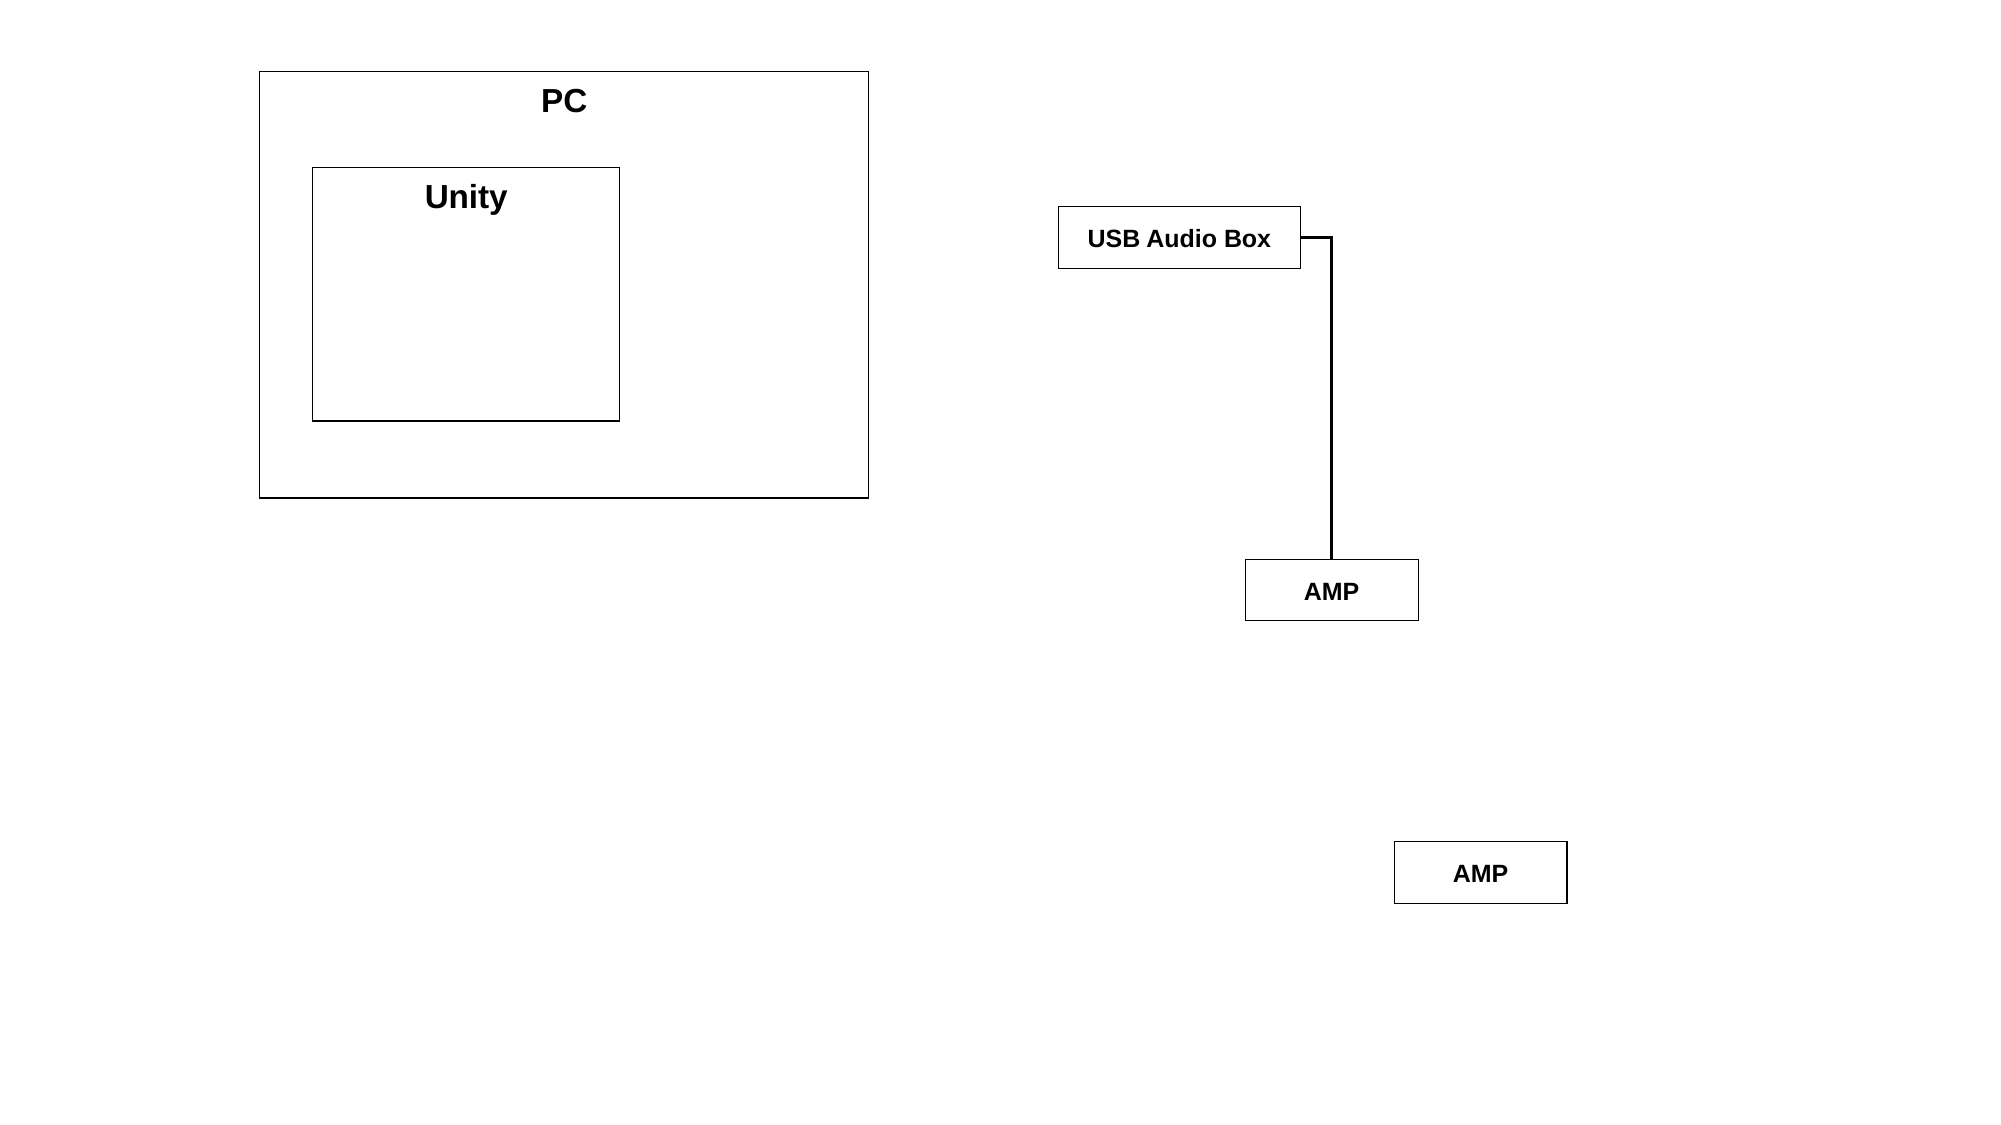

PC
Unity

USB Audio Box
AMP
AMP